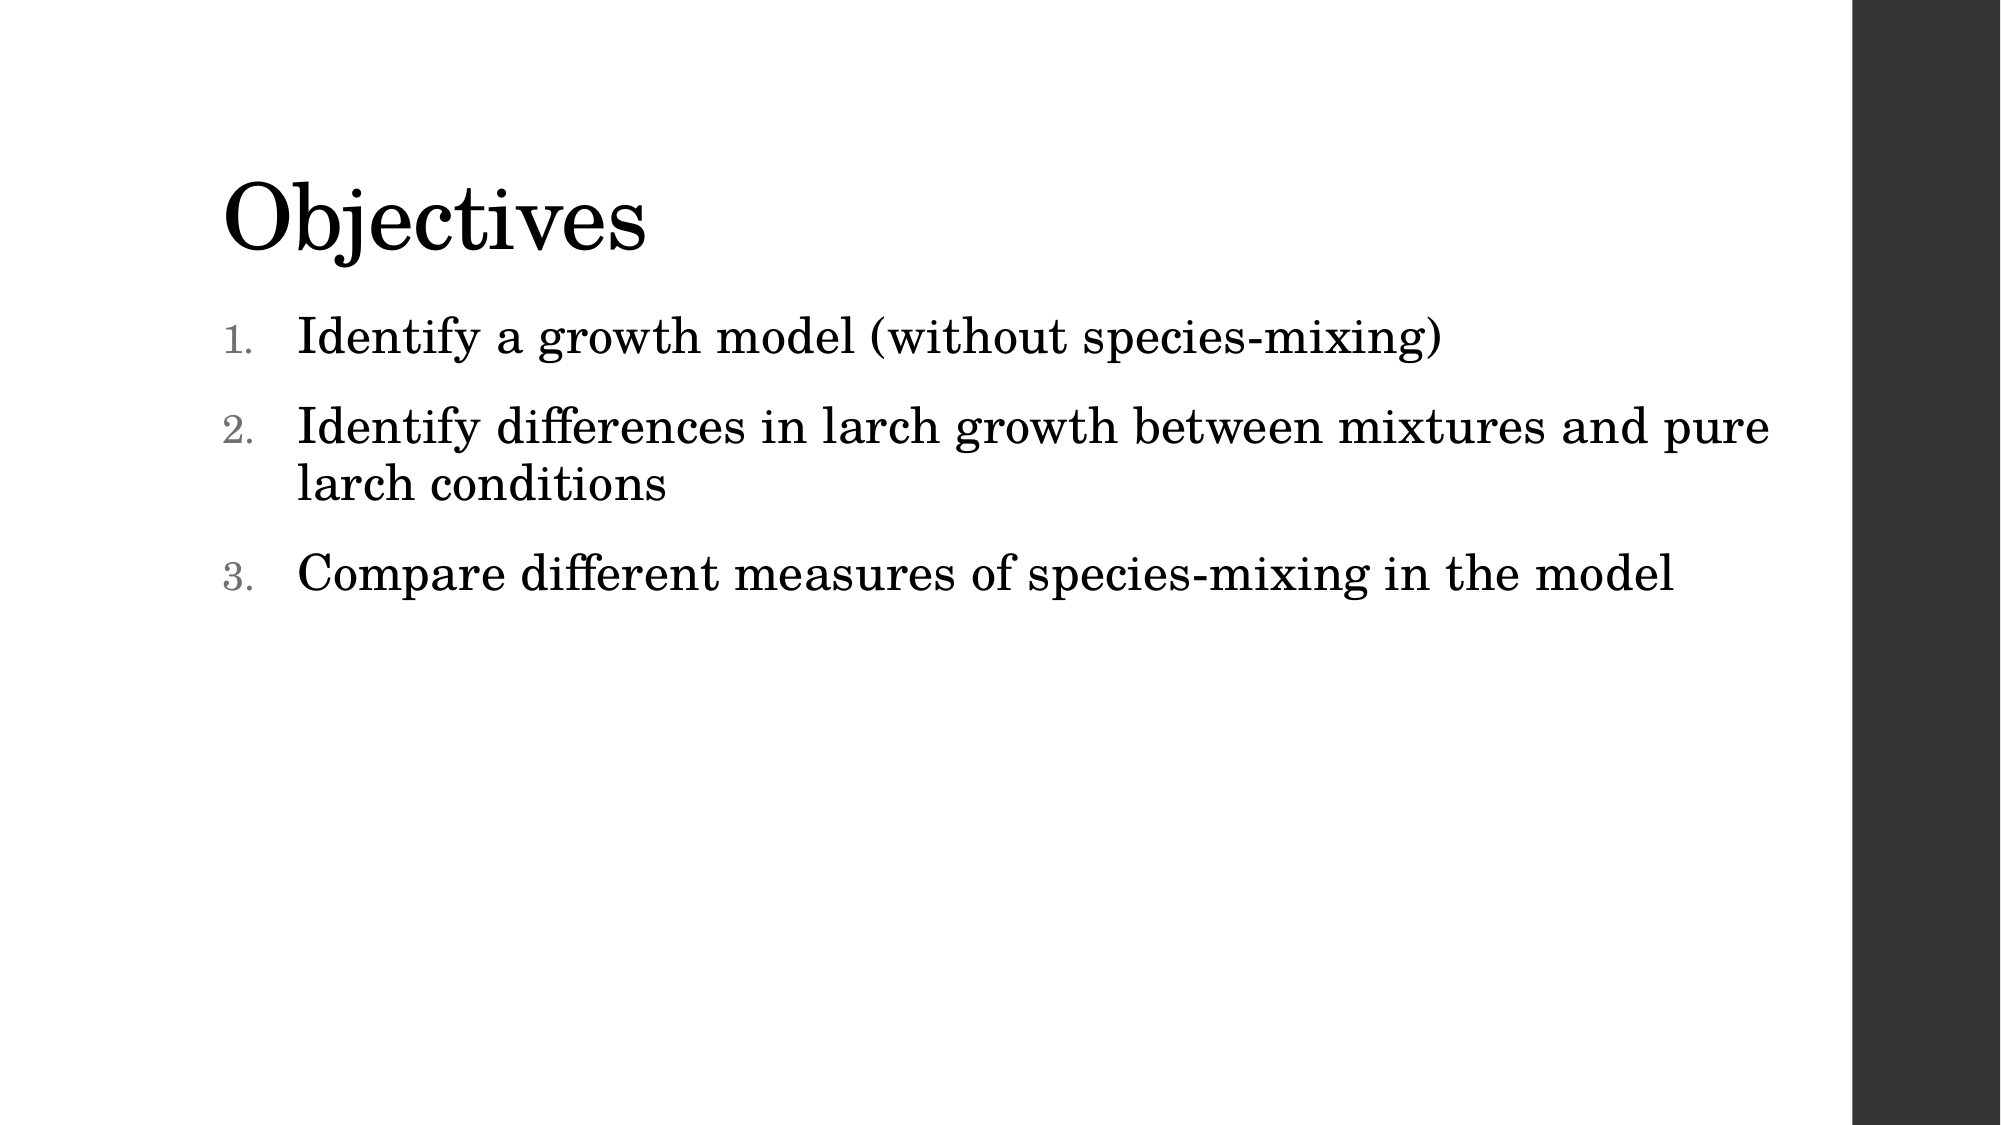

# Objectives
Identify a growth model (without species-mixing)
Identify differences in larch growth between mixtures and pure larch conditions
Compare different measures of species-mixing in the model